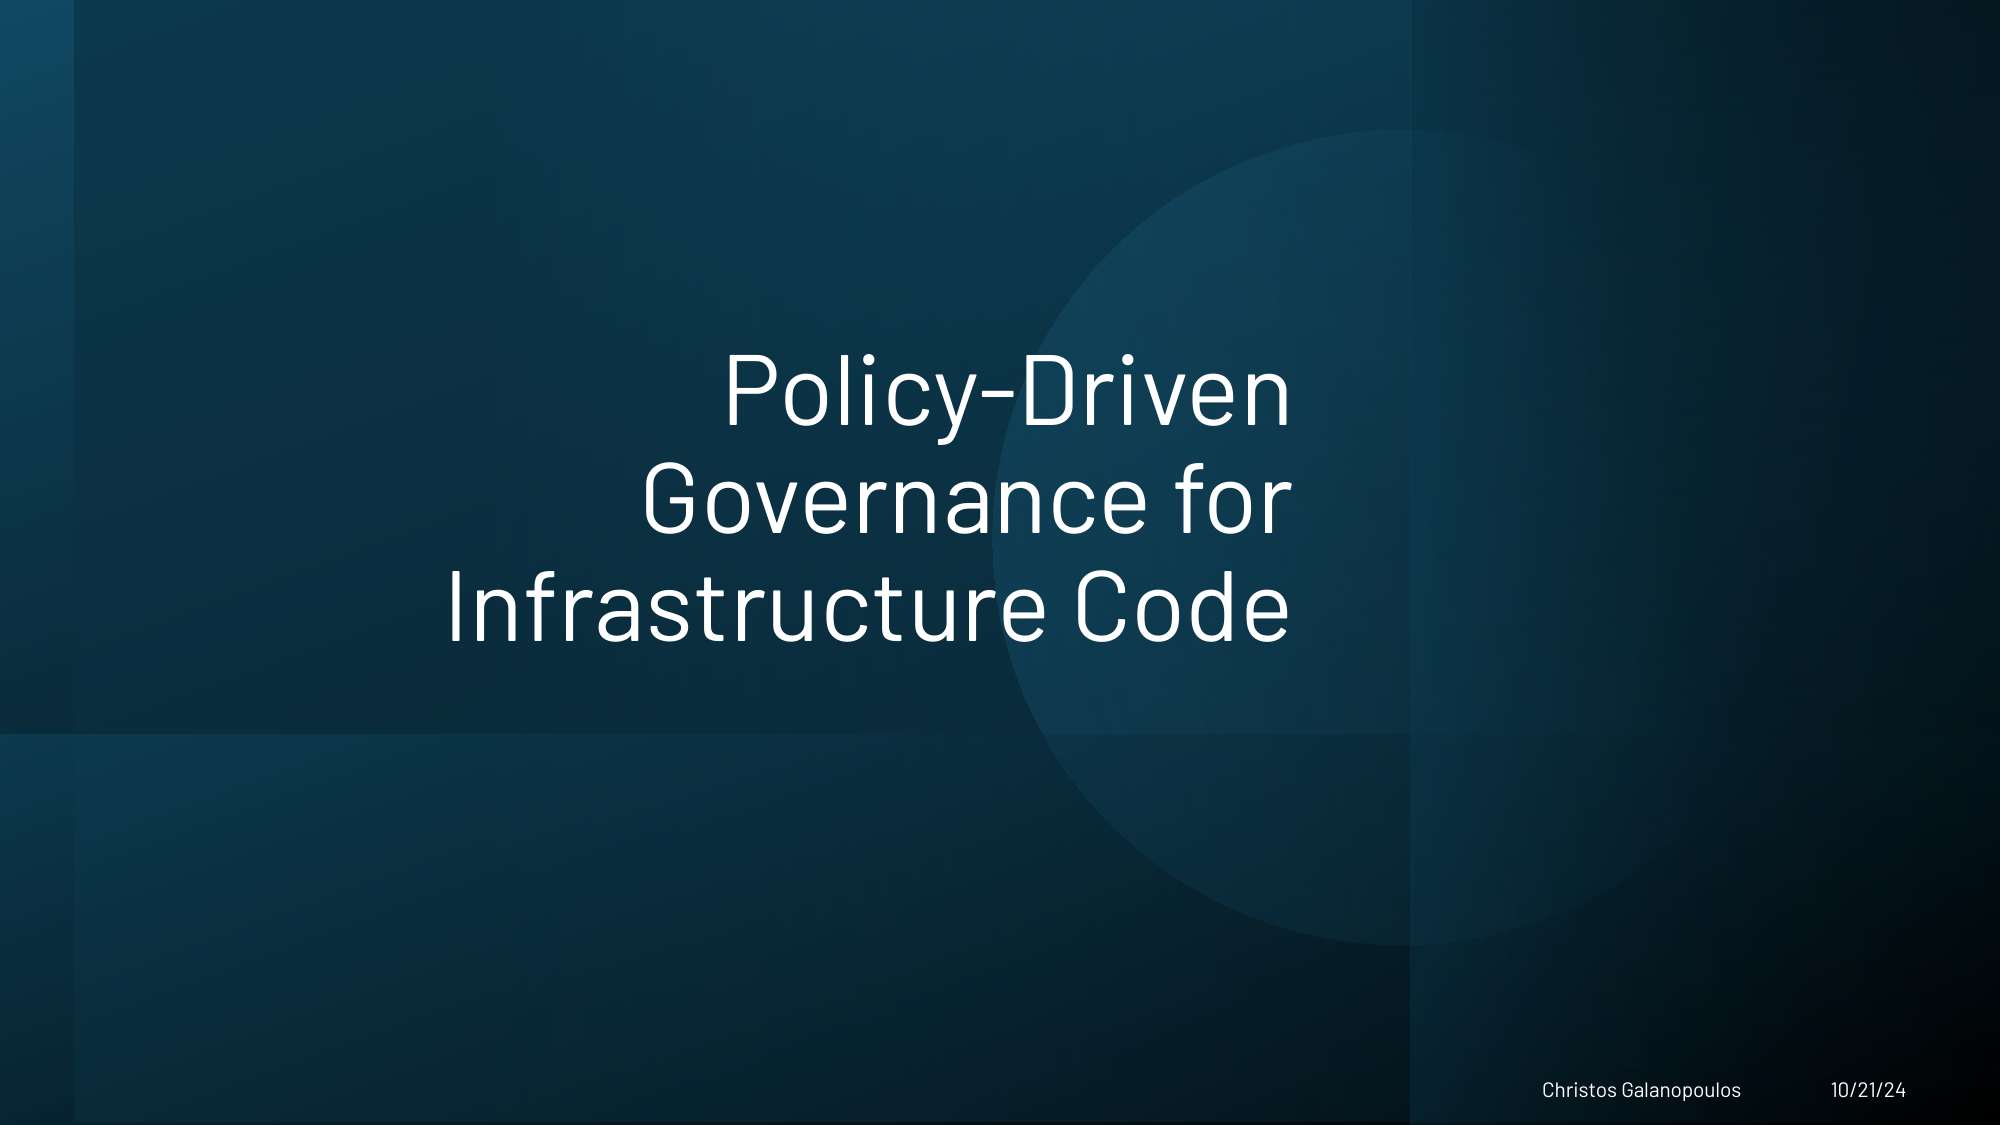

# Policy-Driven Governance for Infrastructure Code

Christos Galanopoulos                     10/21/24